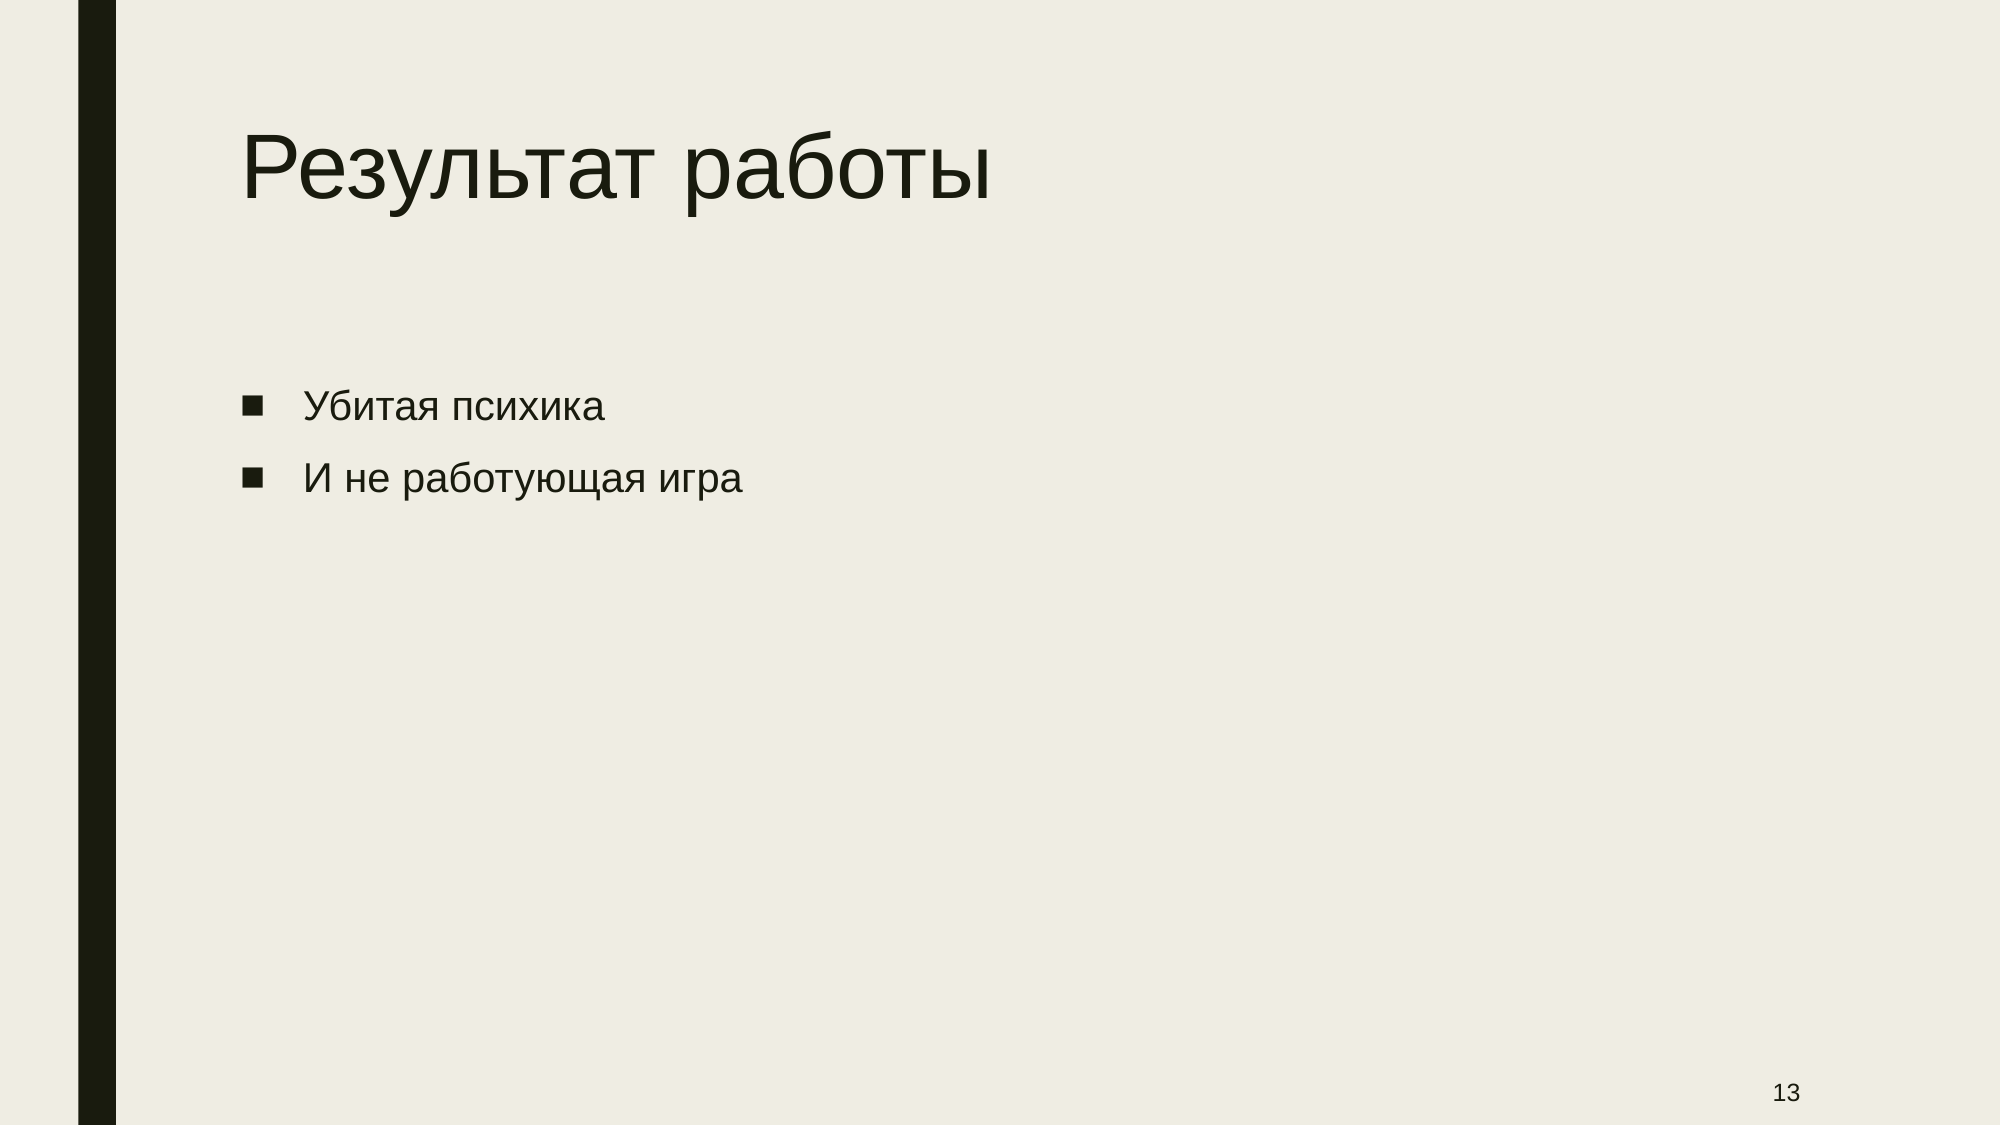

# Результат работы
Убитая психика
И не работующая игра
13